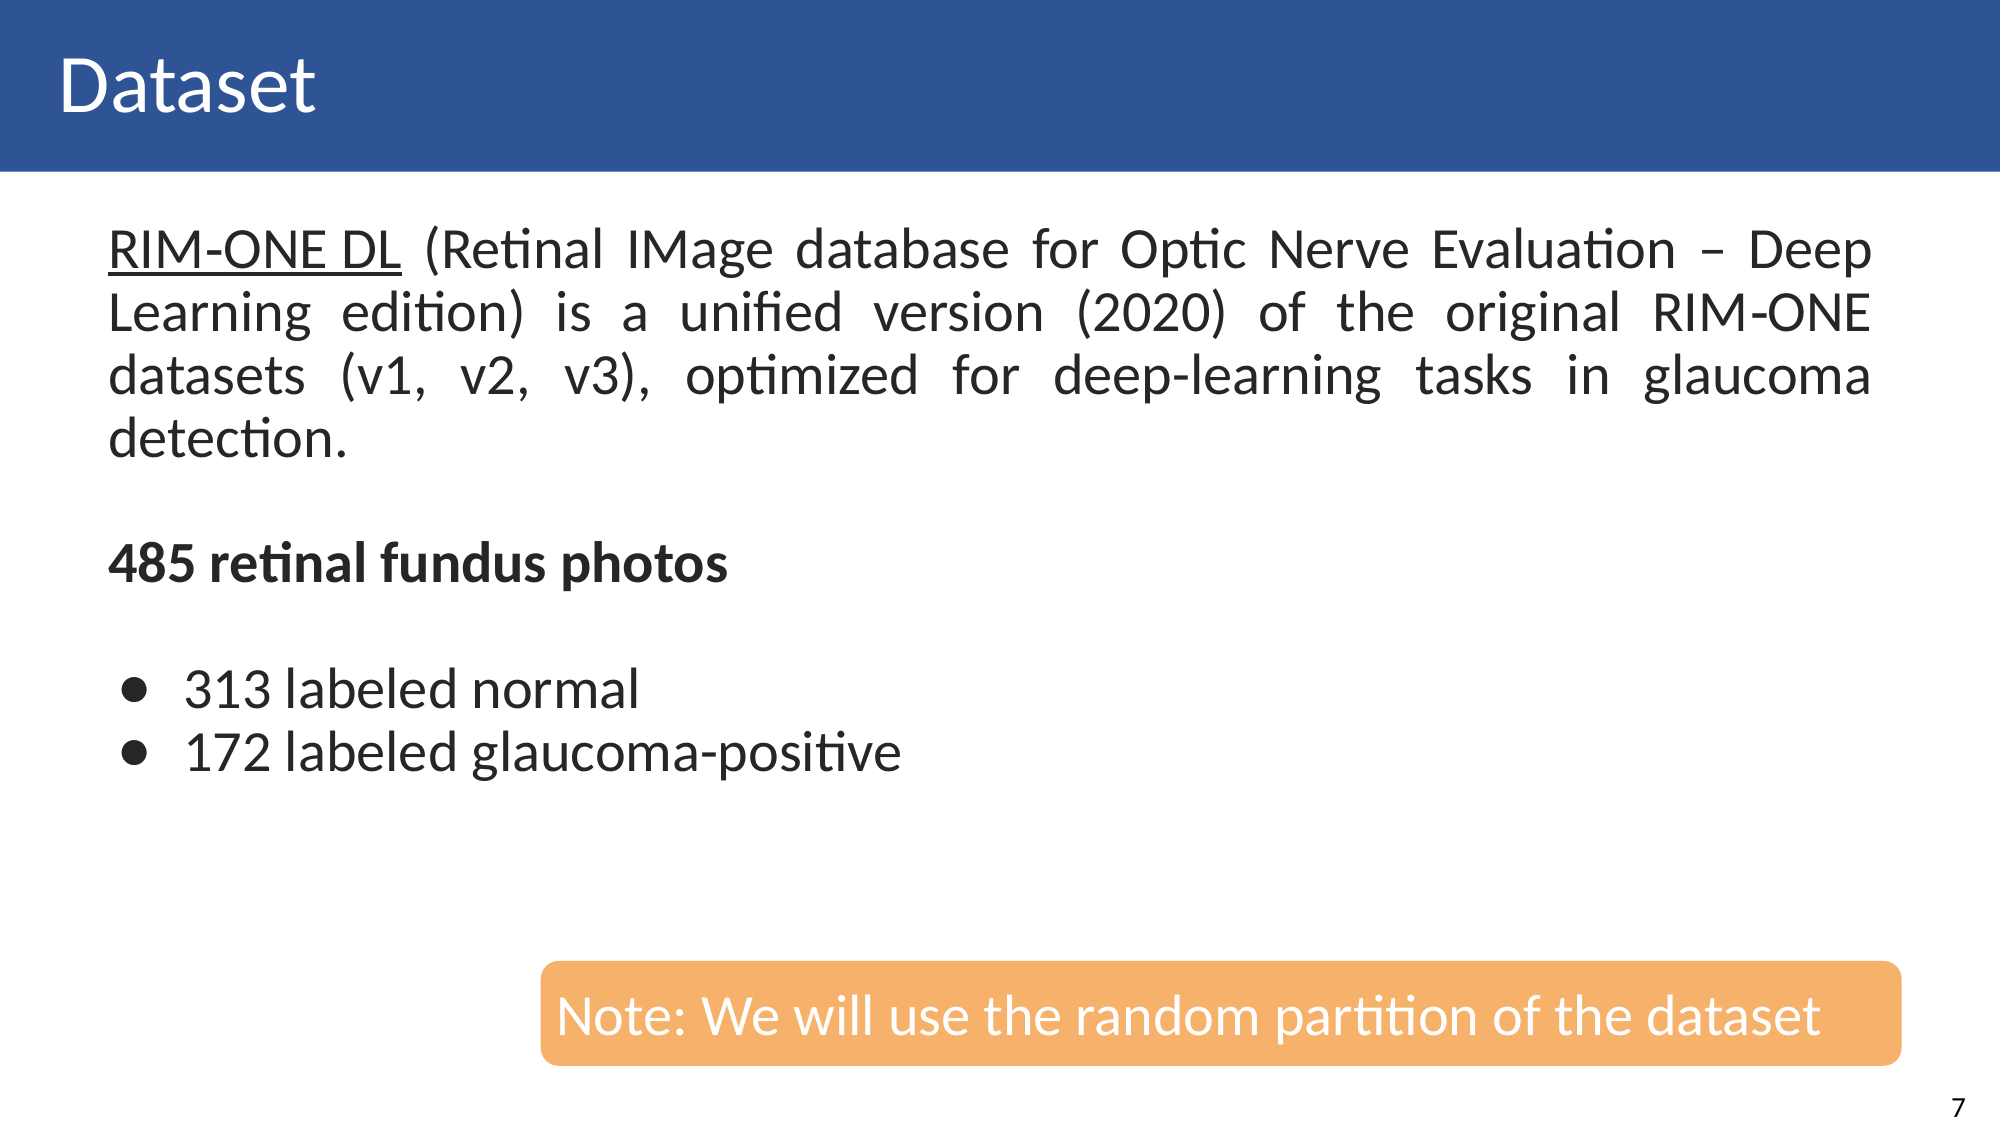

# Dataset
RIM‑ONE DL (Retinal IMage database for Optic Nerve Evaluation – Deep Learning edition) is a unified version (2020) of the original RIM‑ONE datasets (v1, v2, v3), optimized for deep-learning tasks in glaucoma detection.

485 retinal fundus photos

313 labeled normal
172 labeled glaucoma-positive

Note: We will use the random partition of the dataset